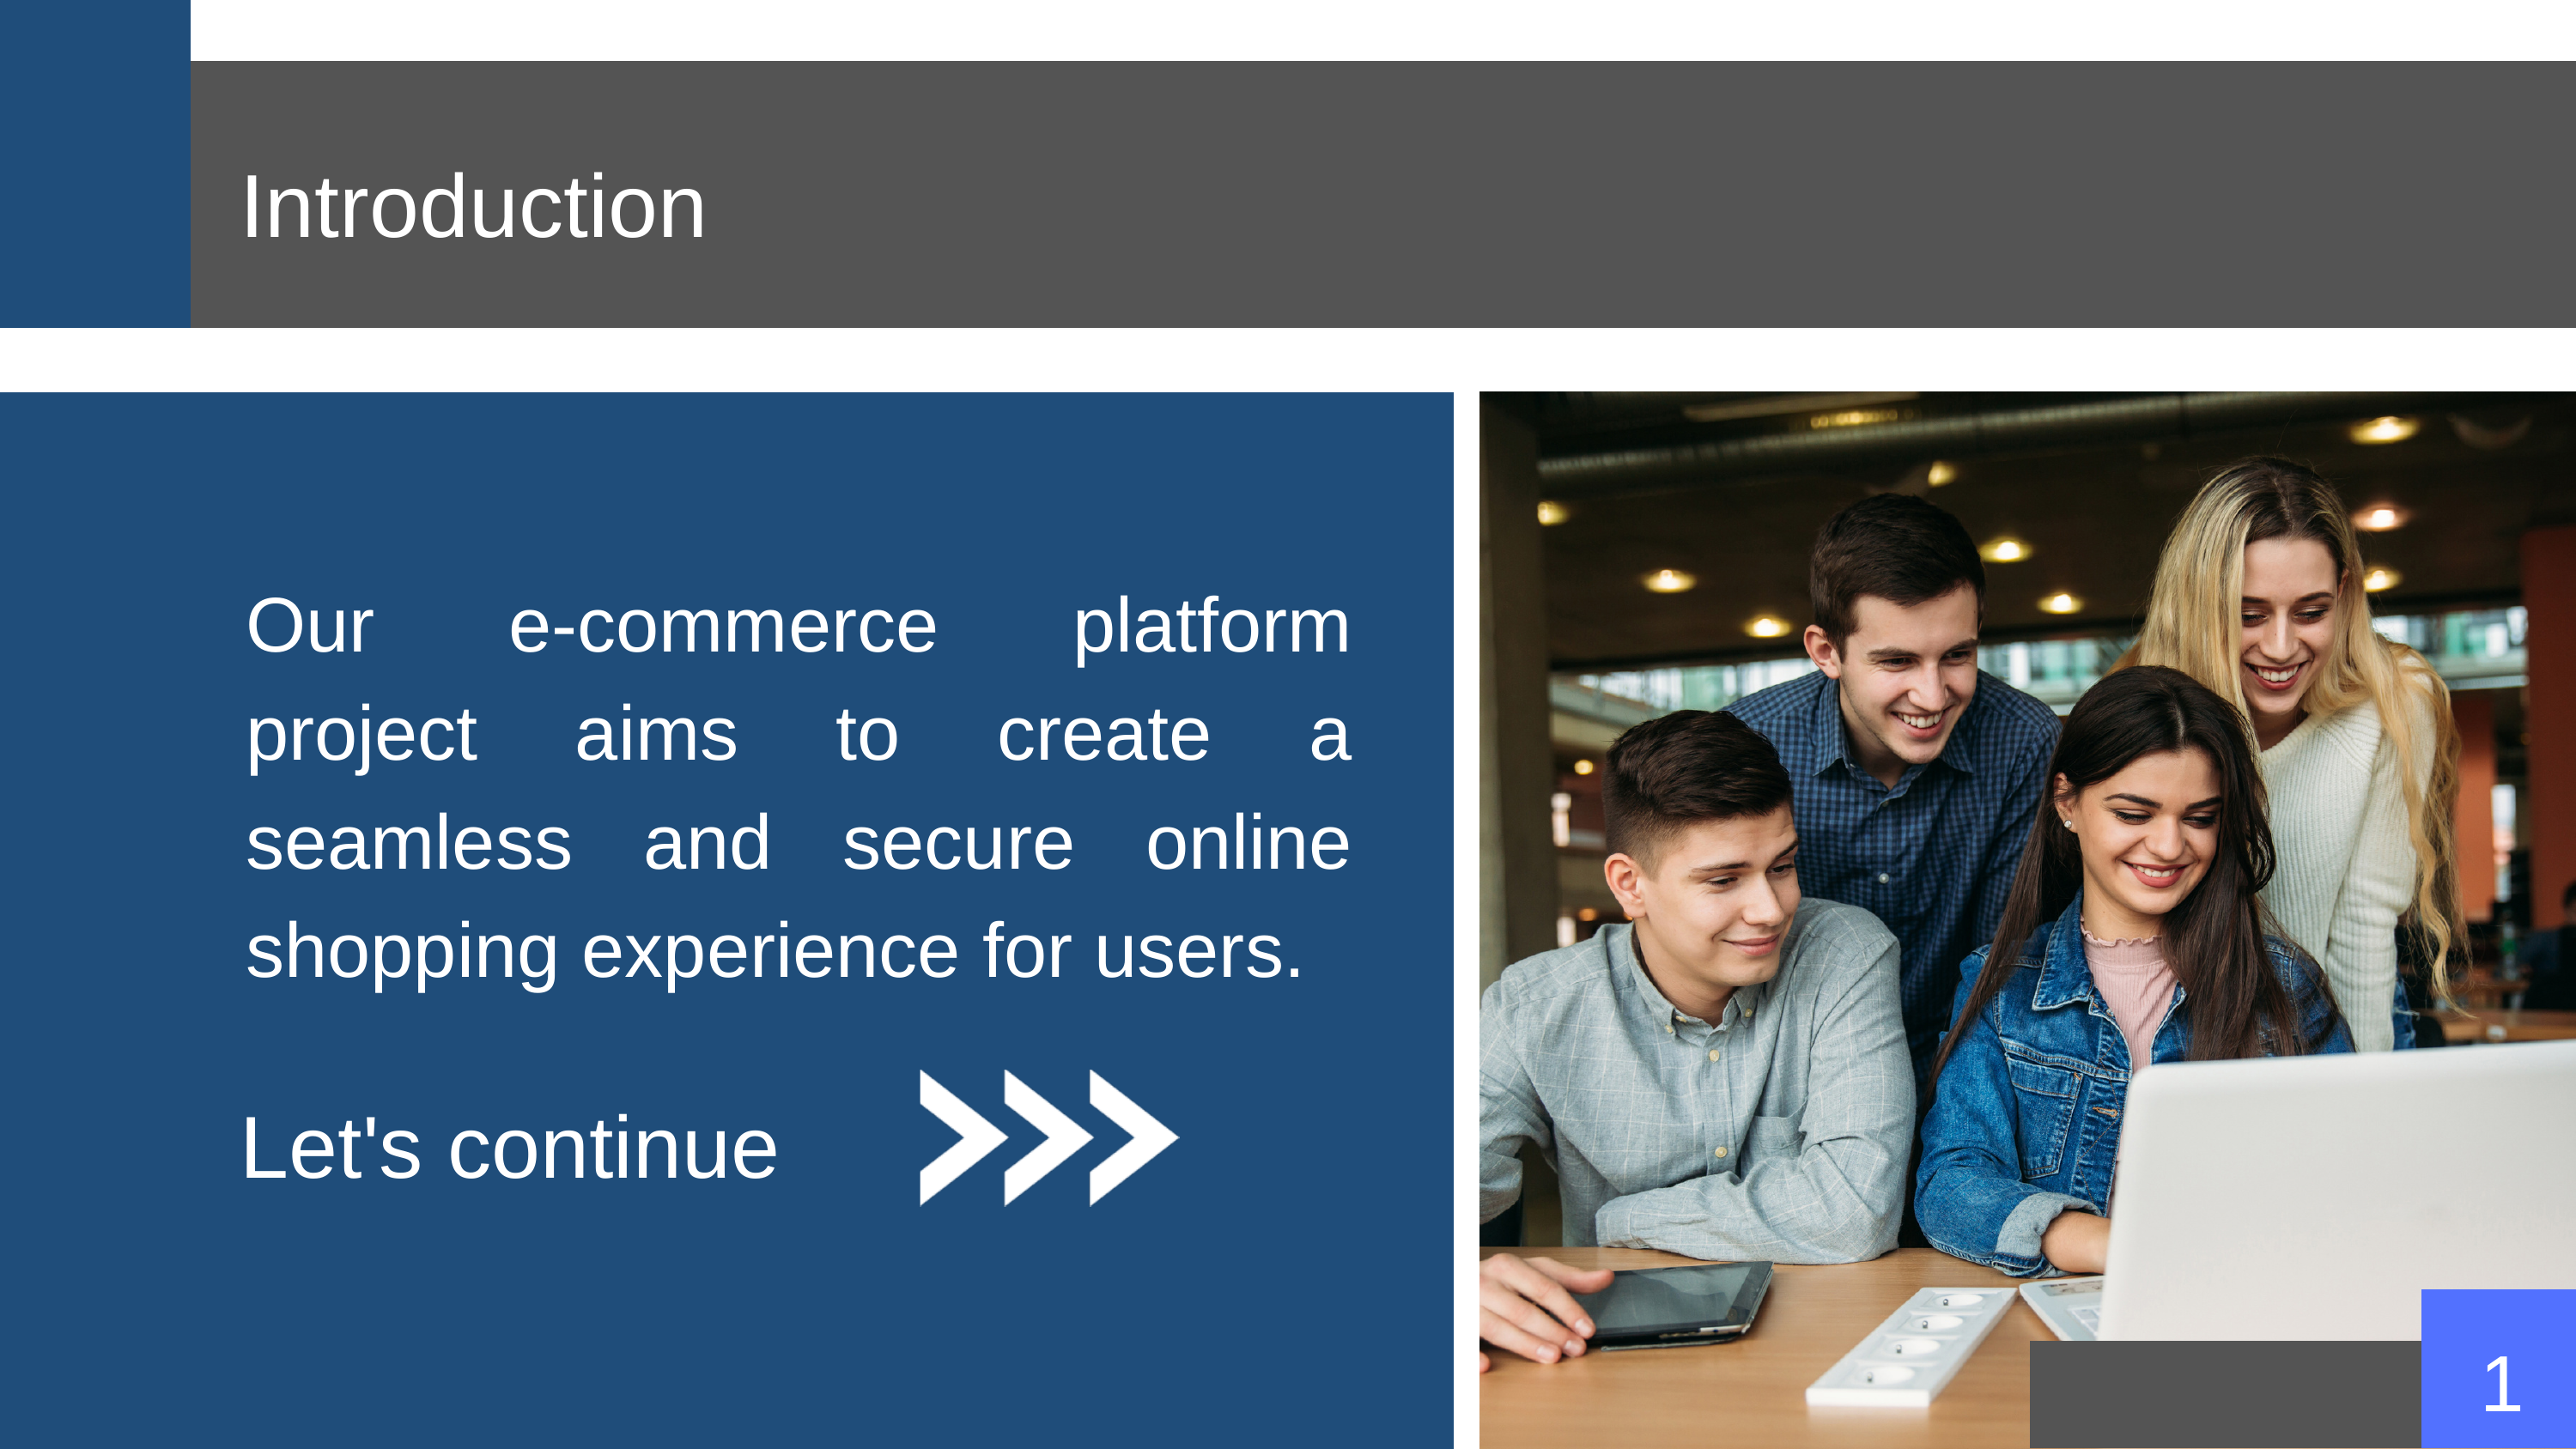

Introduction

Our e-commerce platform project aims to create a seamless and secure online shopping experience for users.

Let's continue

1